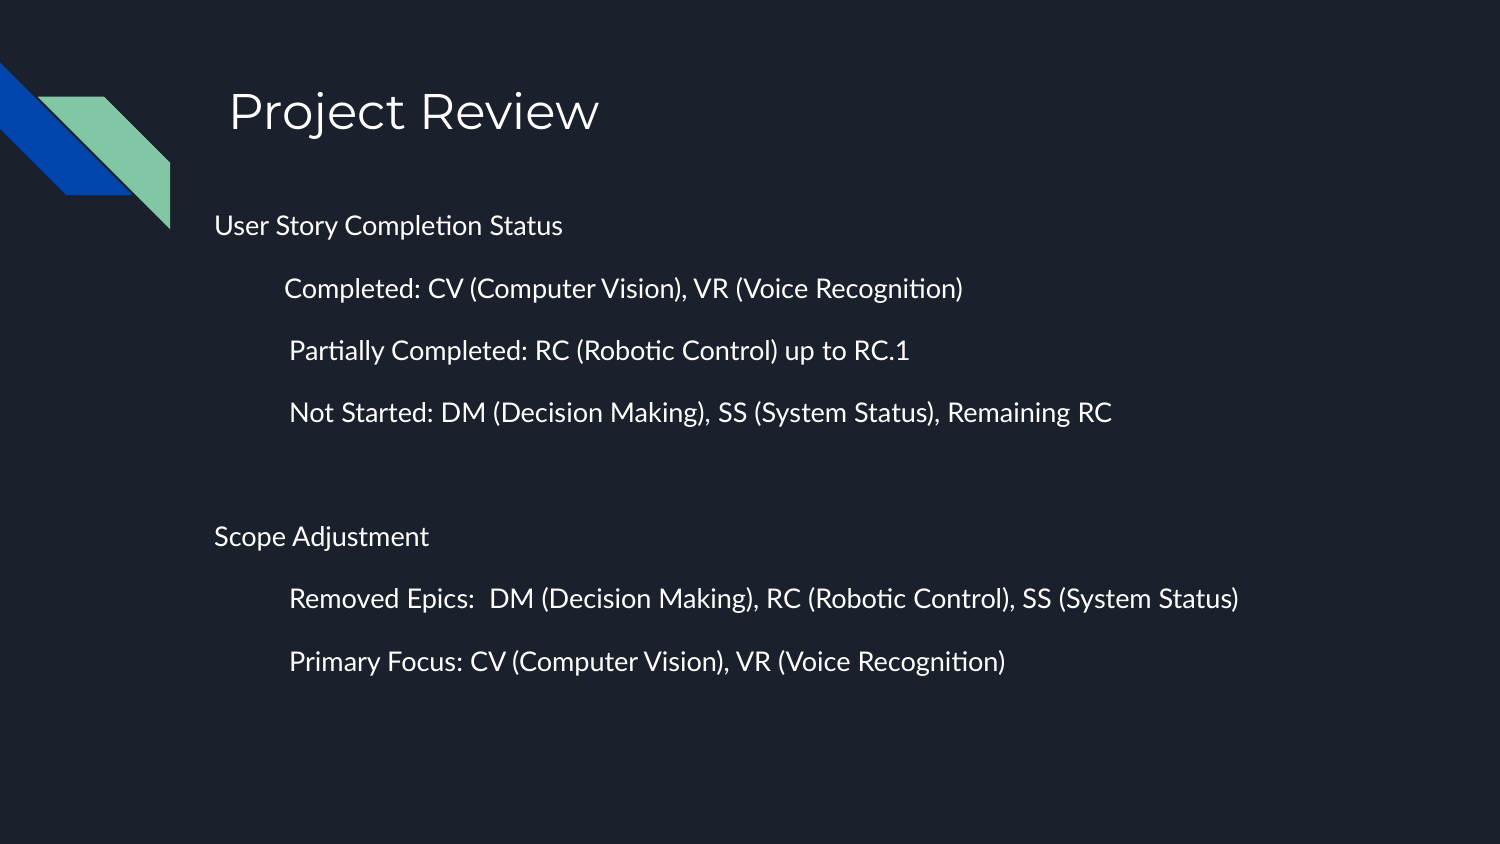

# Project Review
User Story Completion Status
          Completed: CV (Computer Vision), VR (Voice Recognition)
Partially Completed: RC (Robotic Control) up to RC.1
Not Started: DM (Decision Making), SS (System Status), Remaining RC

Scope Adjustment
Removed Epics:  DM (Decision Making), RC (Robotic Control), SS (System Status)
Primary Focus: CV (Computer Vision), VR (Voice Recognition)